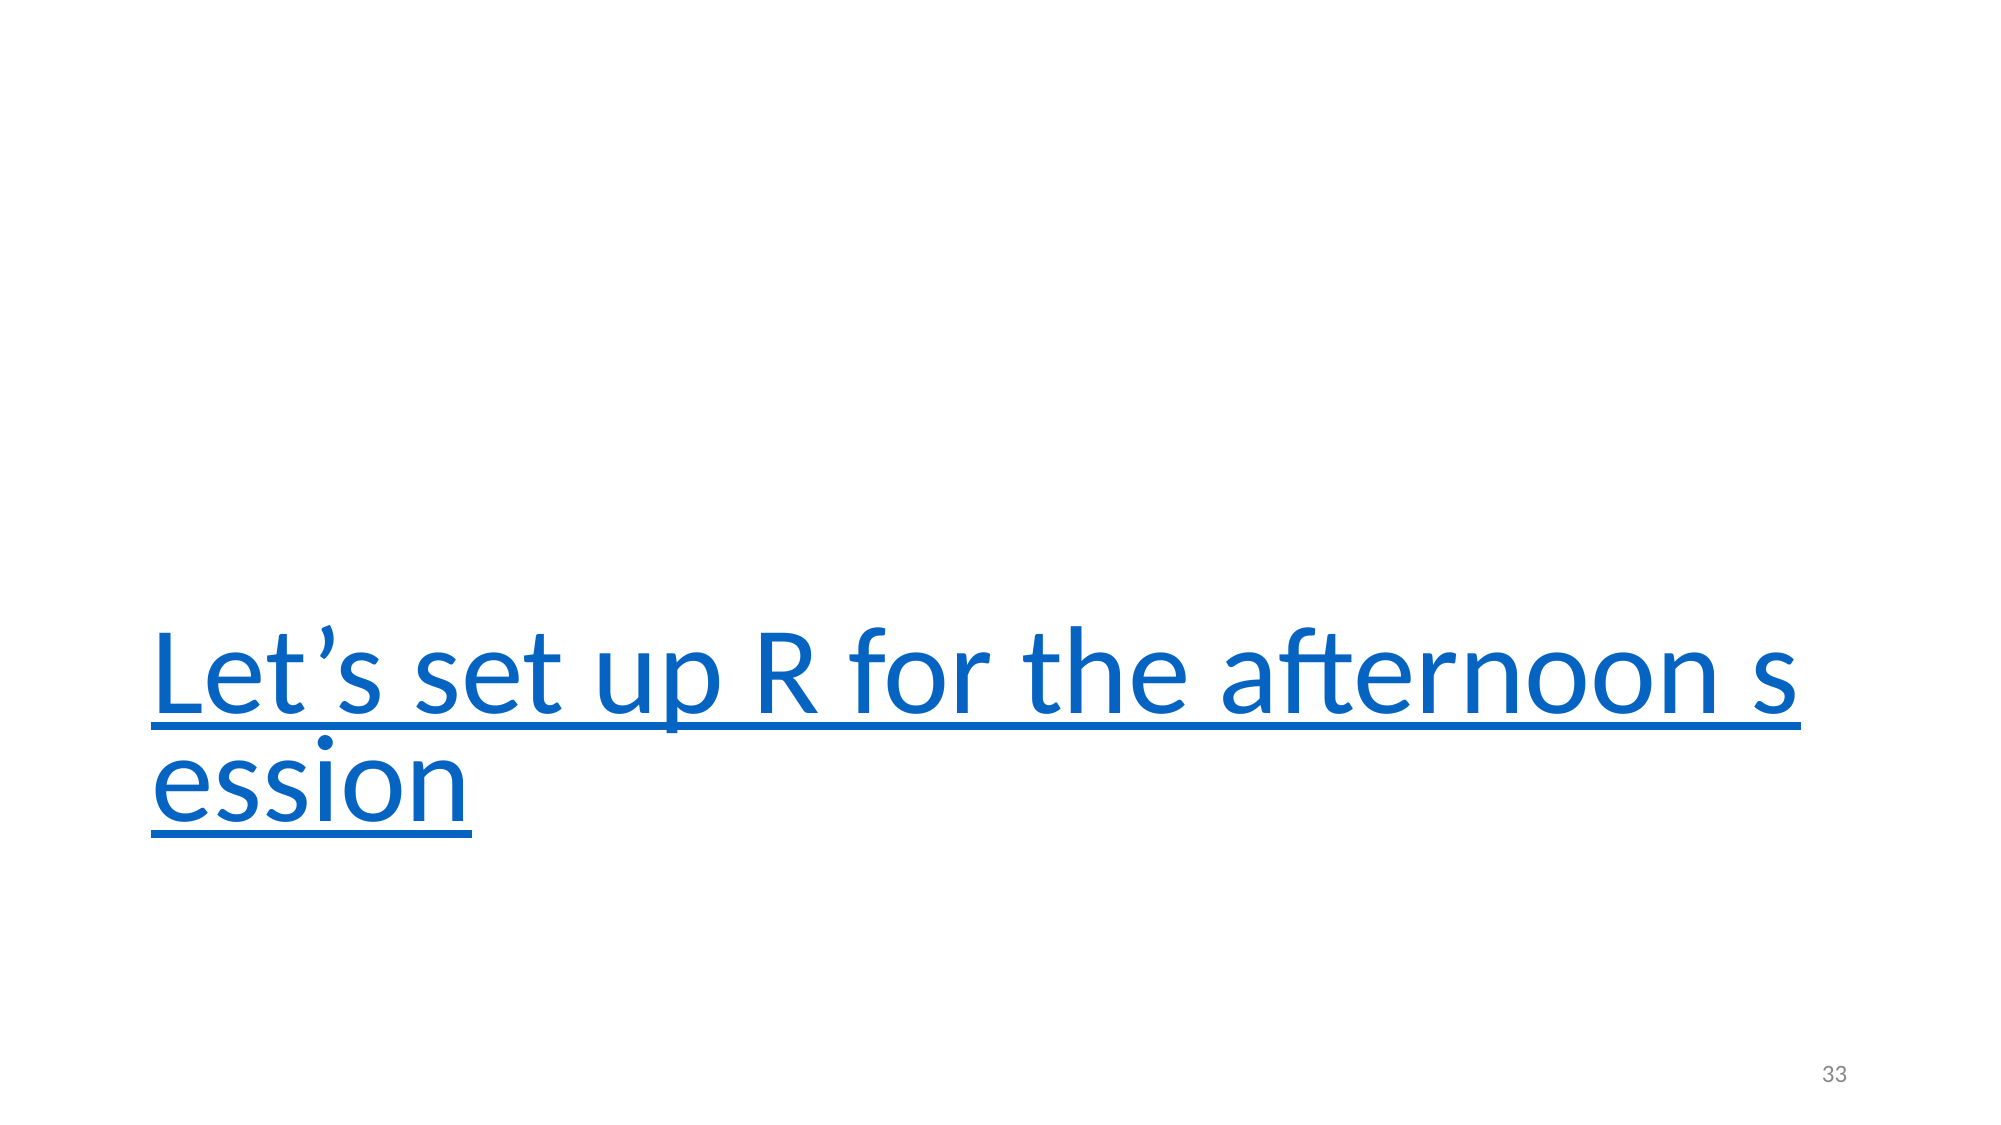

# Let’s set up R for the afternoon session
33